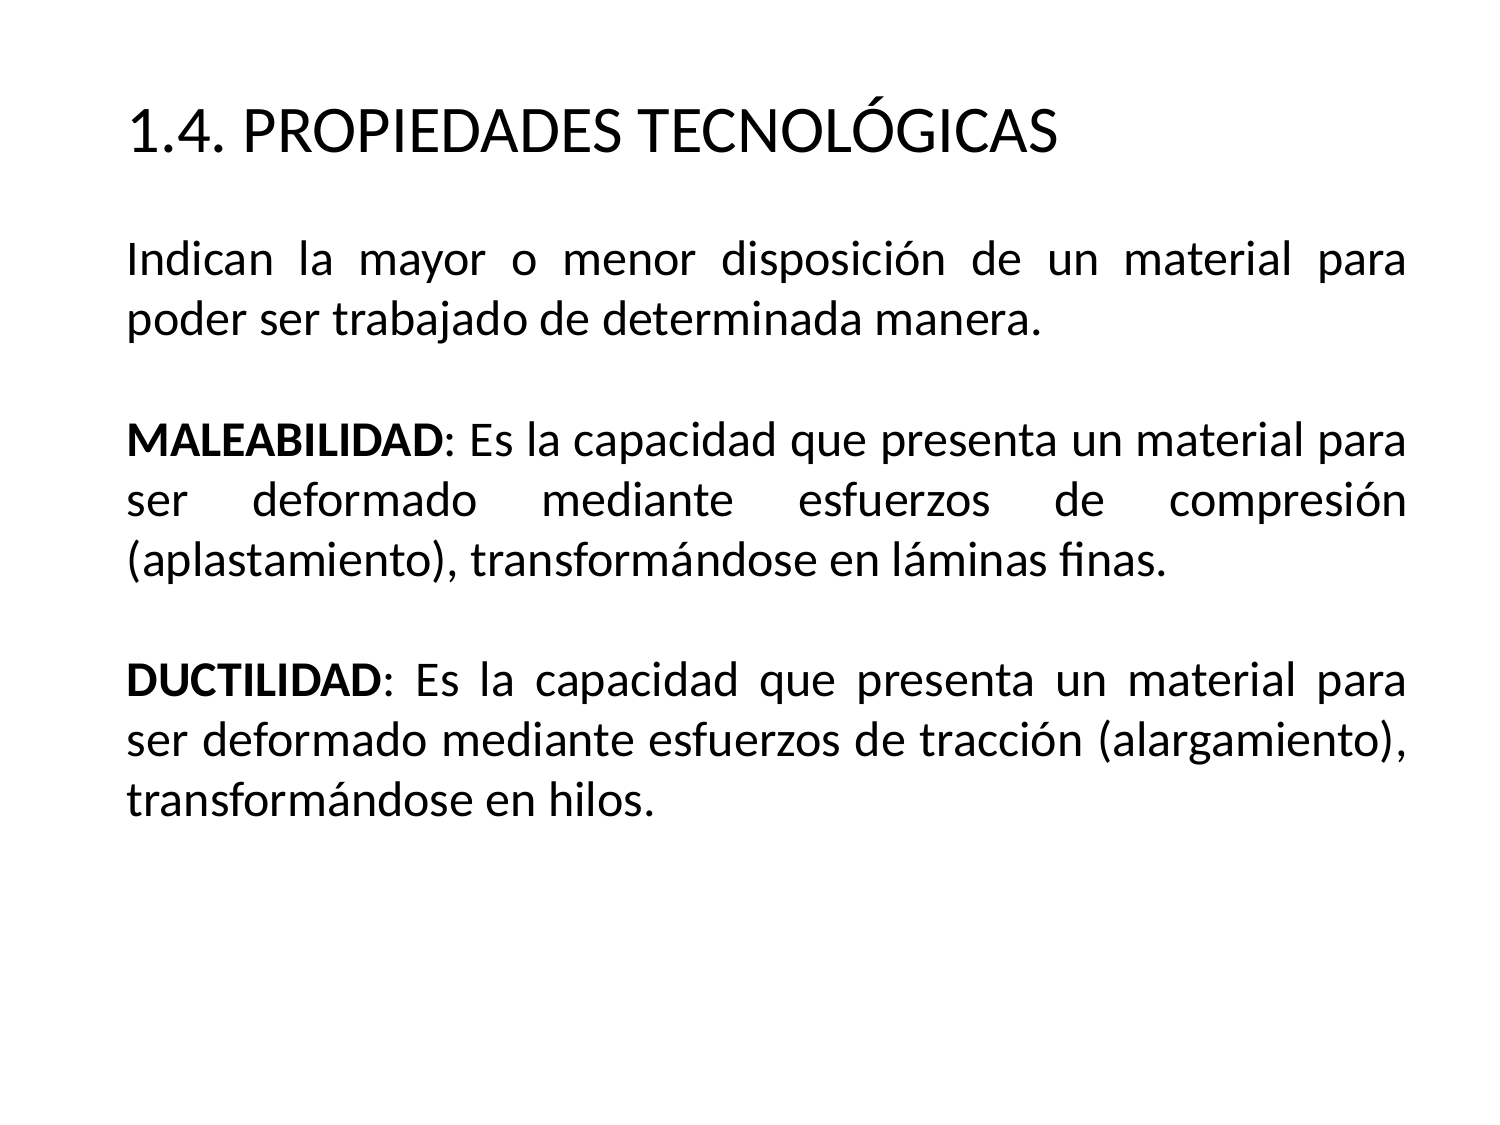

1.4. PROPIEDADES TECNOLÓGICAS

Indican la mayor o menor disposición de un material para poder ser trabajado de determinada manera.
MALEABILIDAD: Es la capacidad que presenta un material para ser deformado mediante esfuerzos de compresión (aplastamiento), transformándose en láminas finas.

DUCTILIDAD: Es la capacidad que presenta un material para ser deformado mediante esfuerzos de tracción (alargamiento), transformándose en hilos.